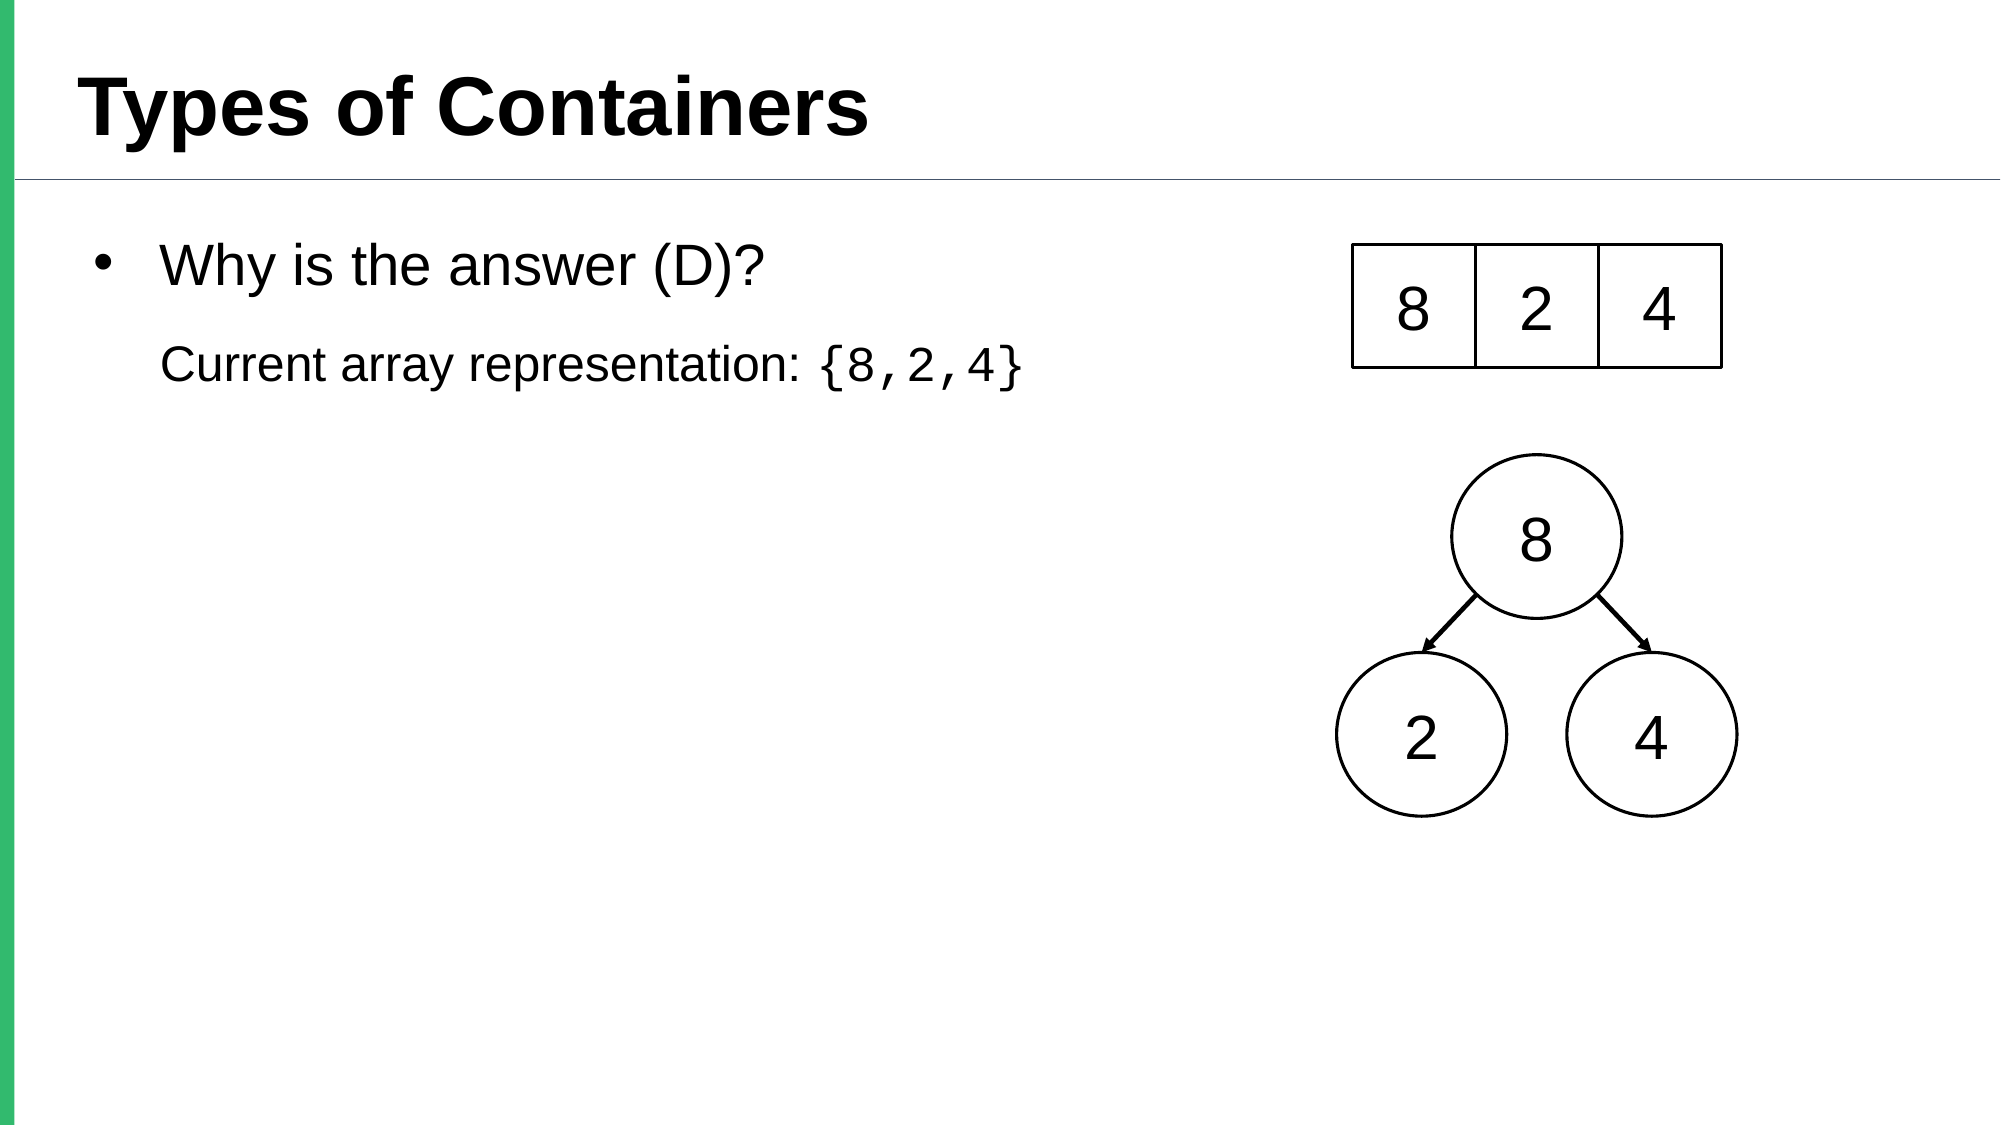

Types of Containers
Why is the answer (D)?

Current array representation: {8,2,4}

8
2
4
8
2
4